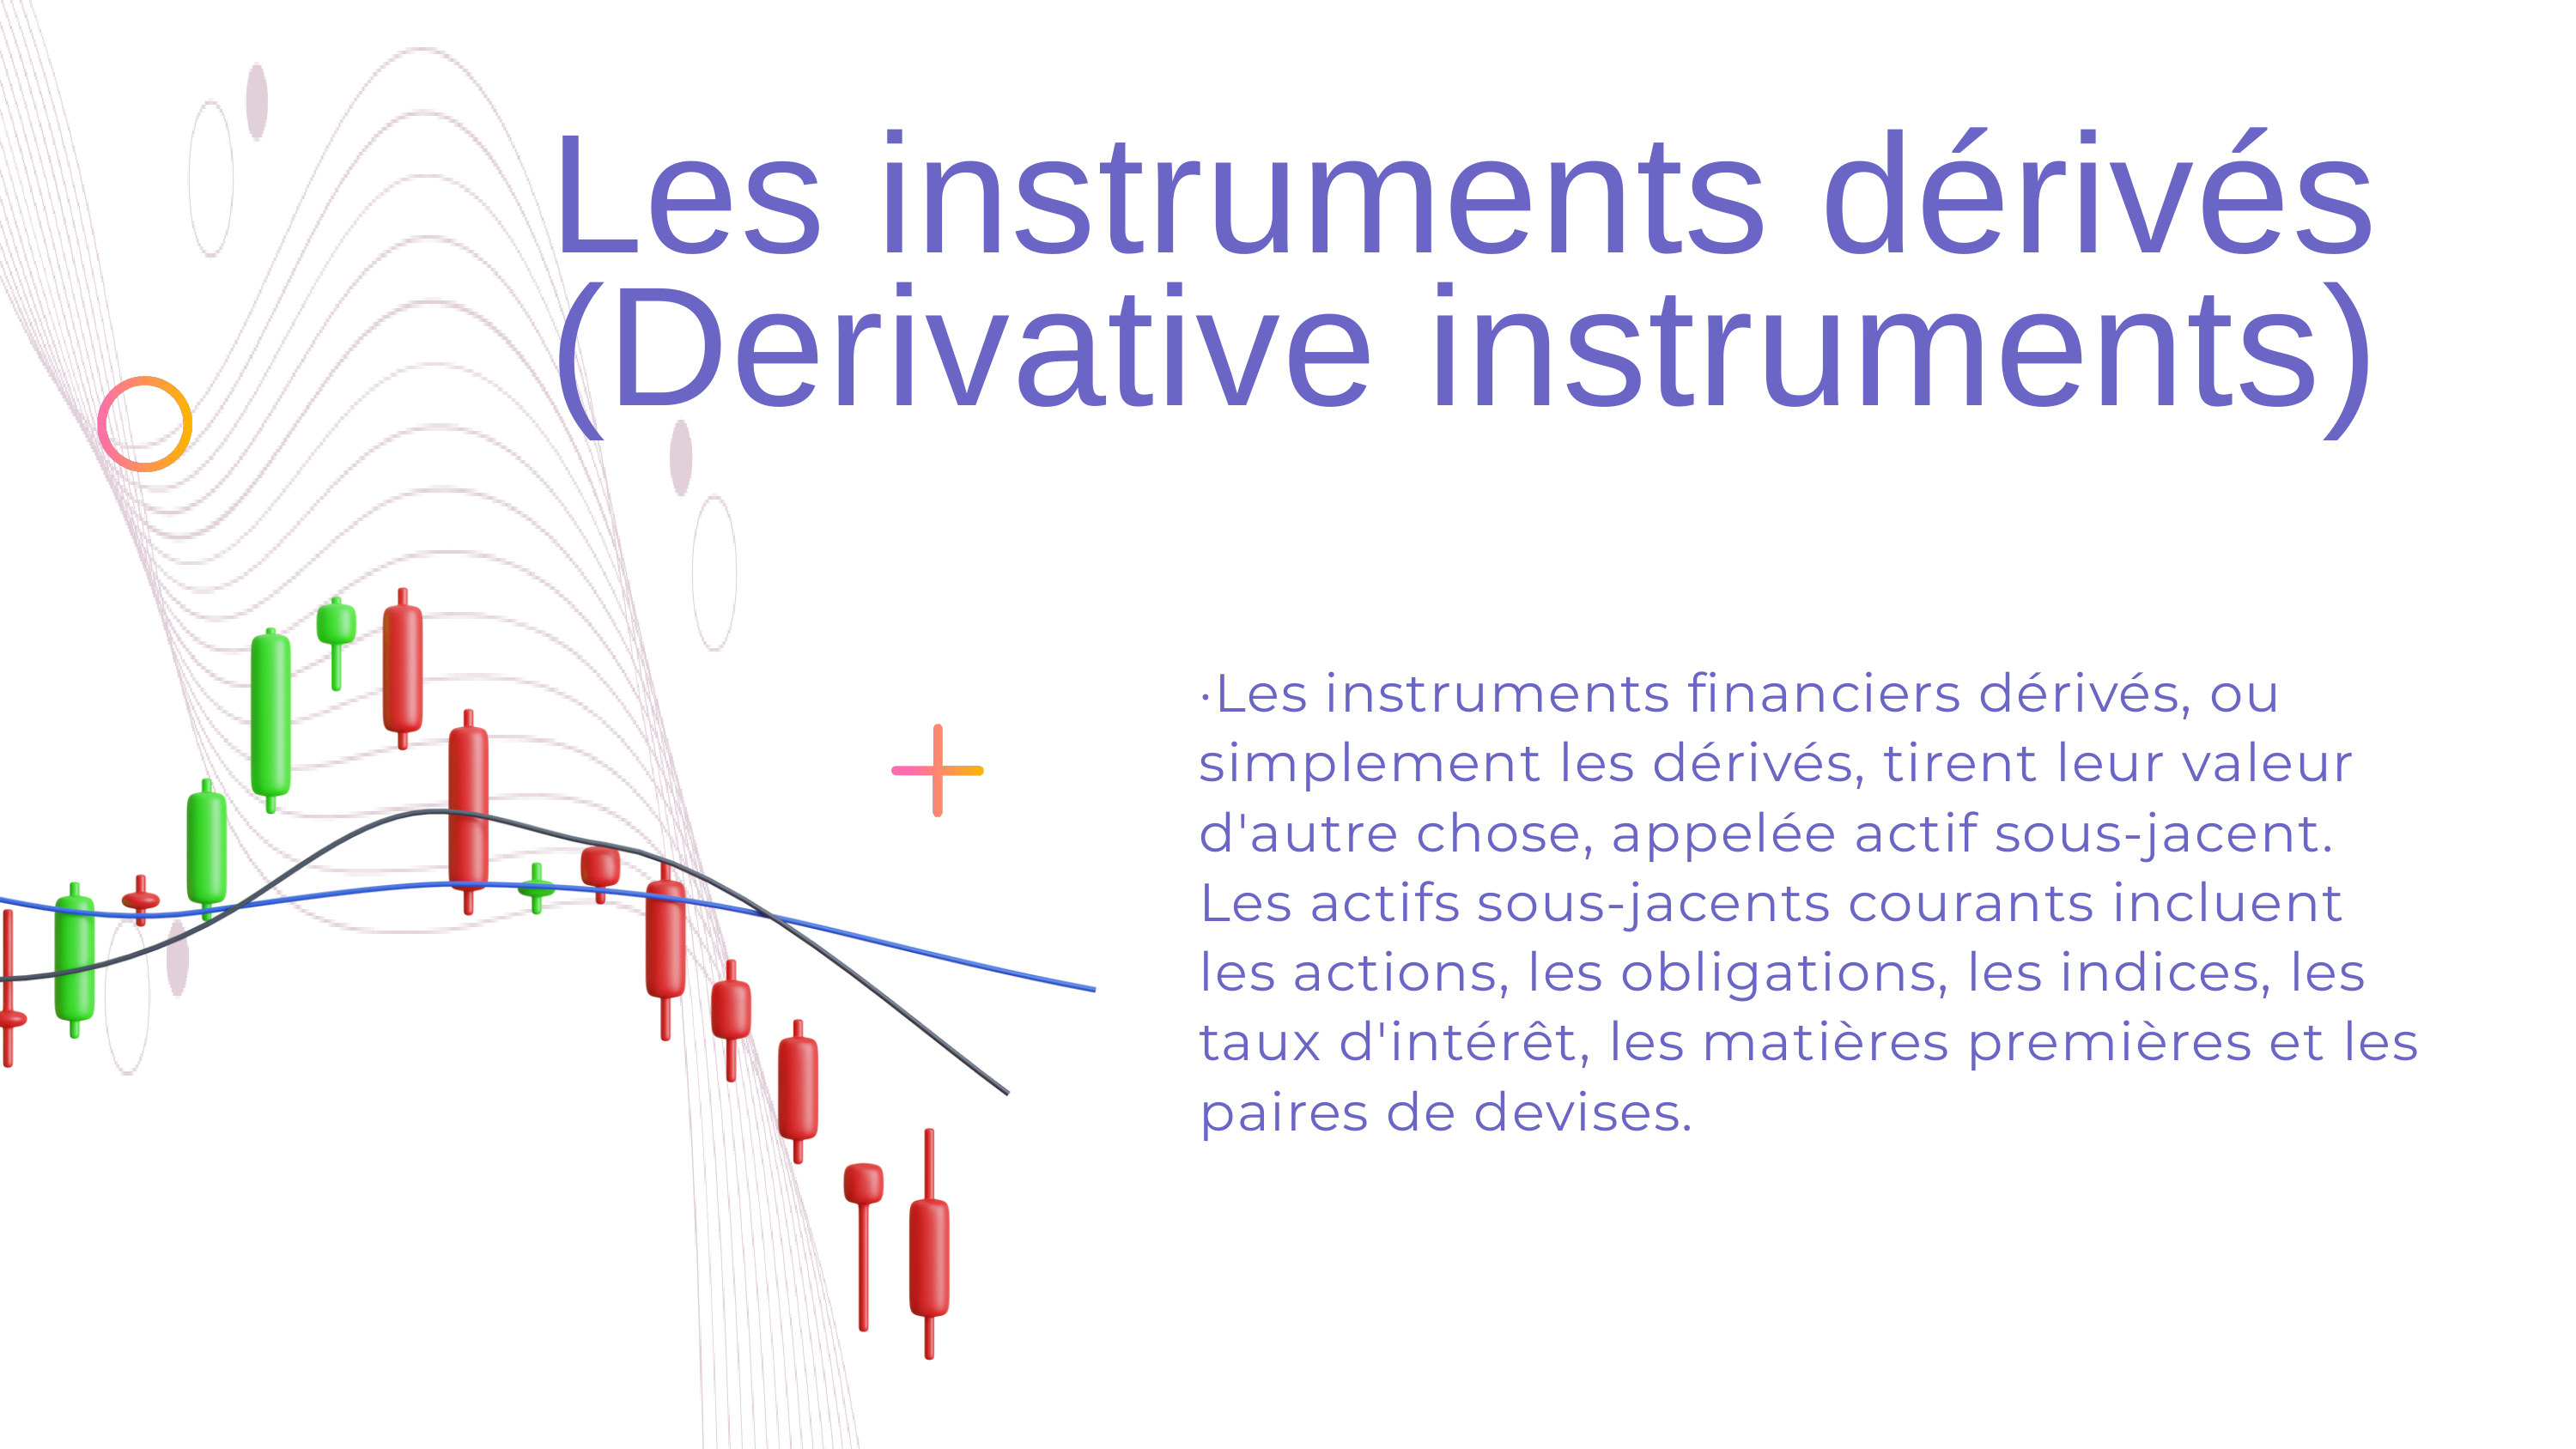

Les instruments dérivés (Derivative instruments)

·Les instruments financiers dérivés, ou simplement les dérivés, tirent leur valeur d'autre chose, appelée actif sous-jacent. Les actifs sous-jacents courants incluent les actions, les obligations, les indices, les taux d'intérêt, les matières premières et les paires de devises.